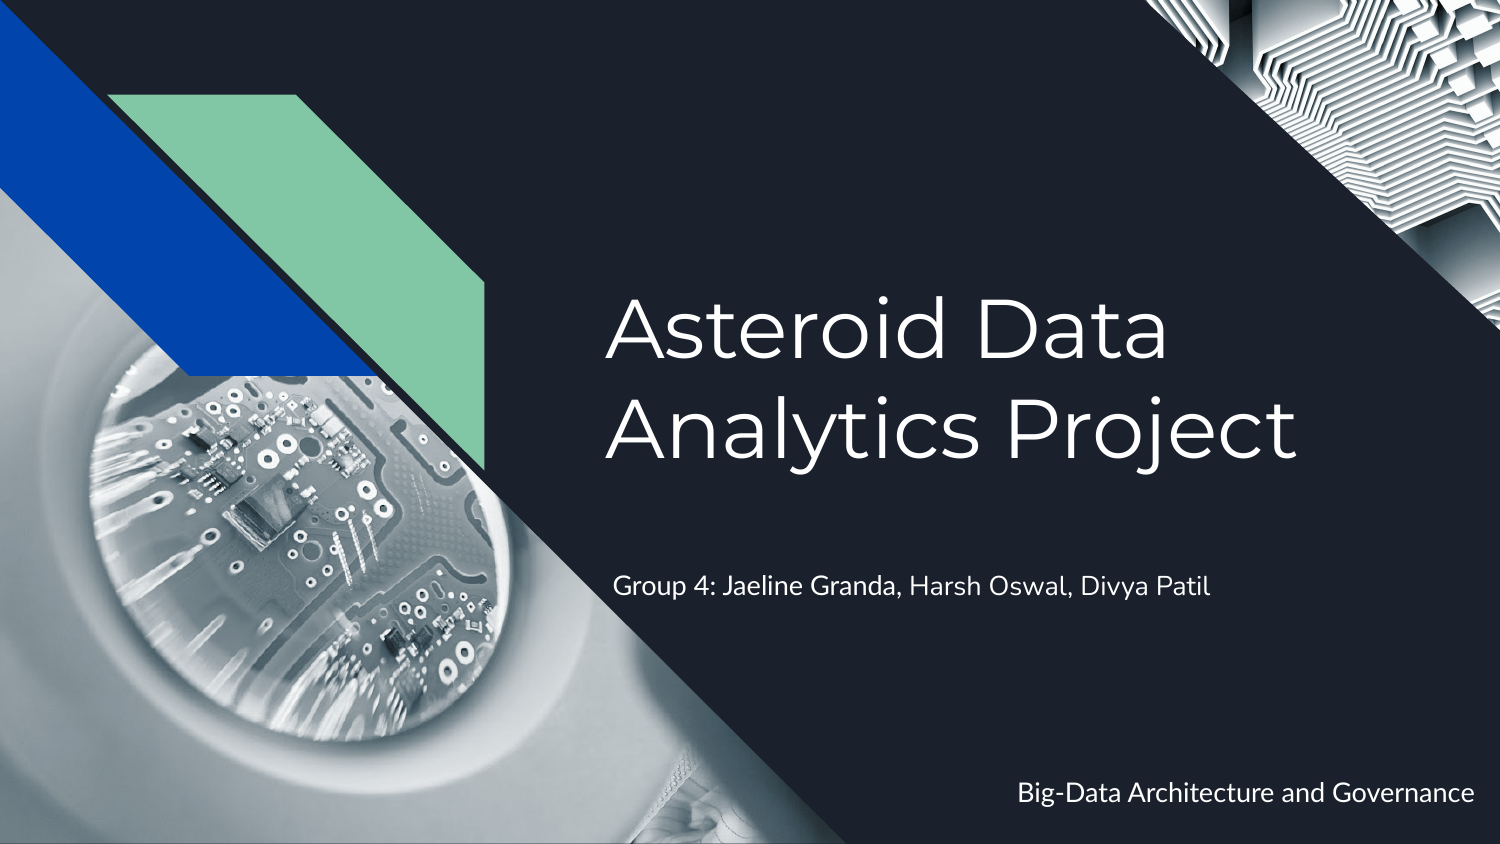

# Asteroid Data
Analytics Project
Group 4: Jaeline Granda, Harsh Oswal, Divya Patil
Big-Data Architecture and Governance